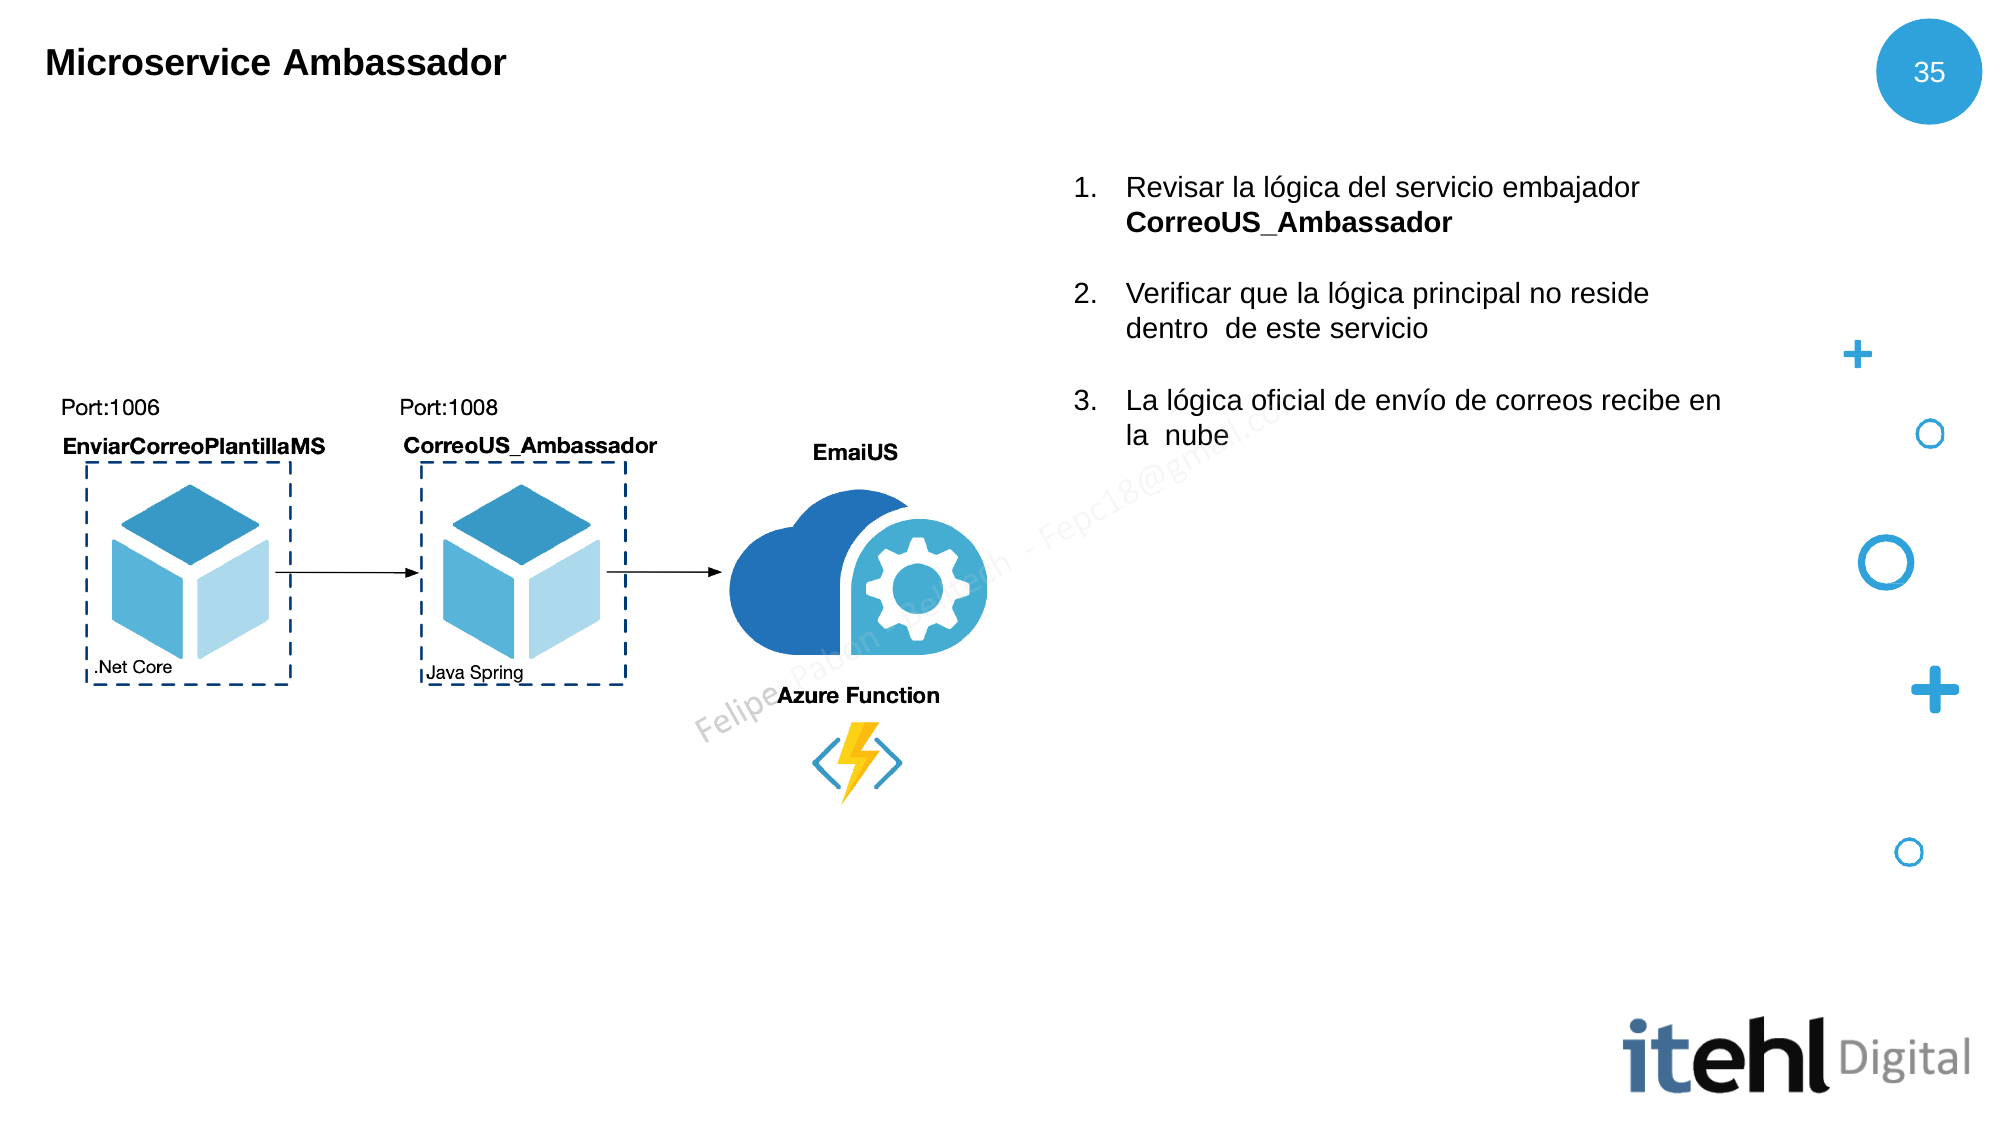

# Microservice Ambassador
35
Revisar la lógica del servicio embajador
CorreoUS_Ambassador

Verificar que la lógica principal no reside dentro  de este servicio

La lógica oficial de envío de correos recibe en la  nube